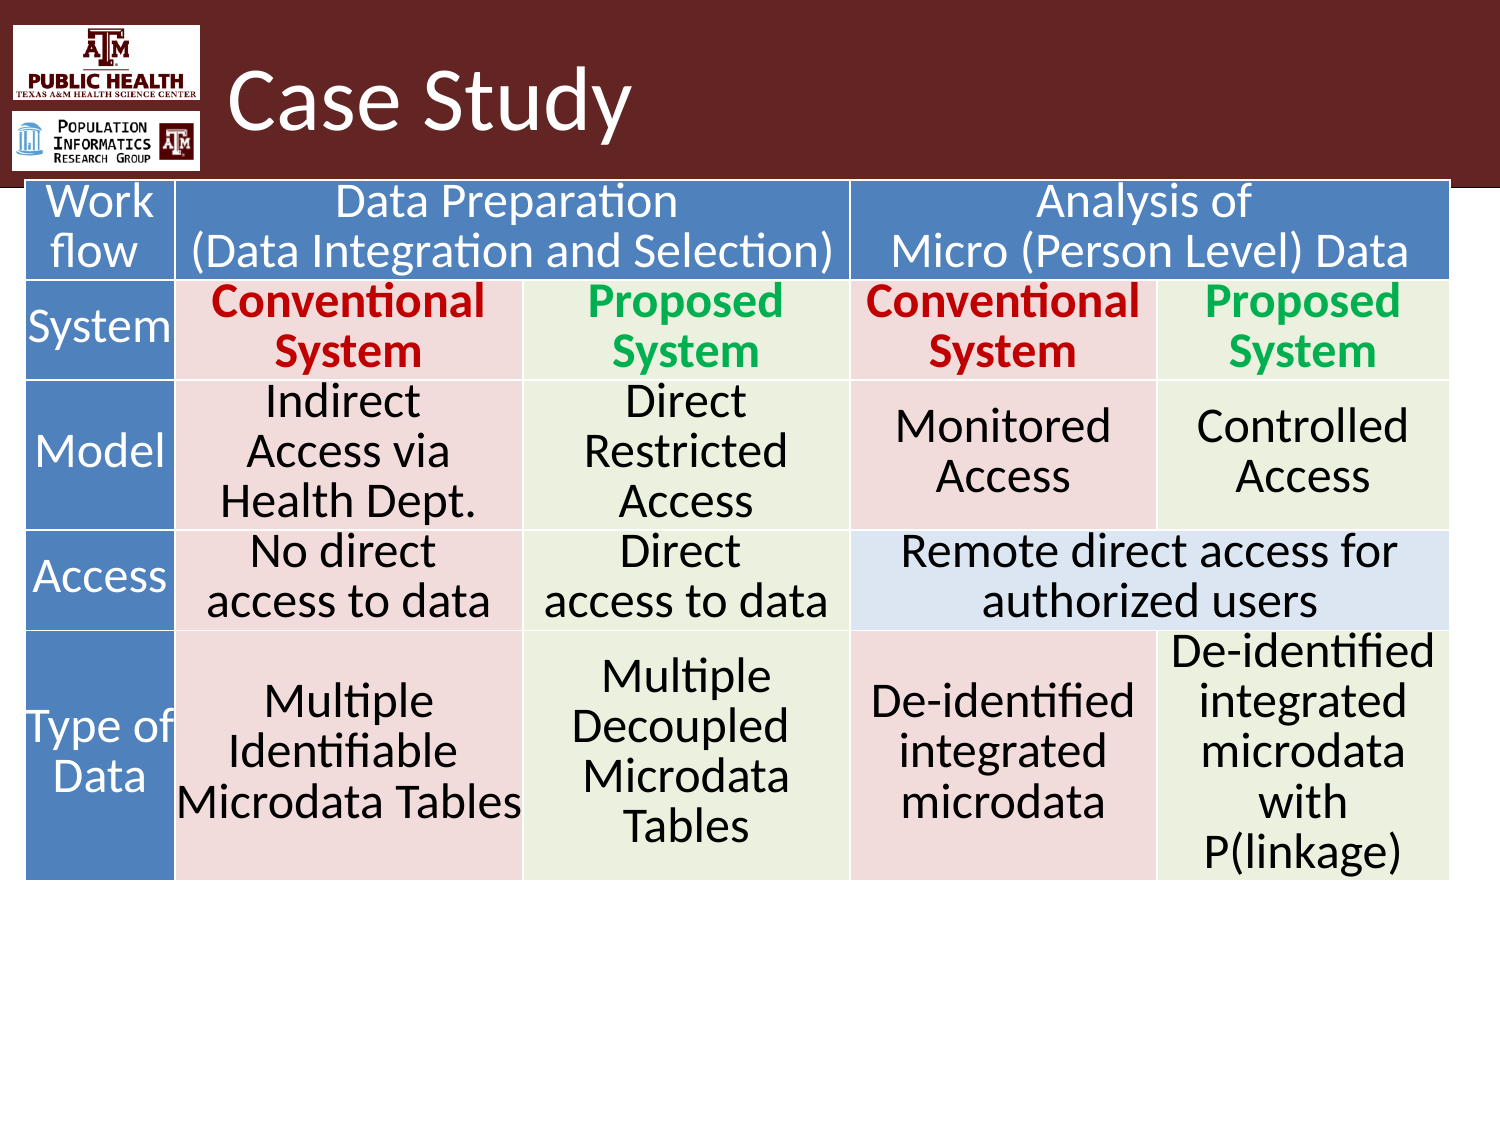

# Case Study
| Work flow | Data Preparation (Data Integration and Selection) |  | Analysis of Micro (Person Level) Data |  |
| --- | --- | --- | --- | --- |
| System | Conventional System | Proposed System | Conventional System | Proposed System |
| Model | Indirect Access via Health Dept. | Direct Restricted Access | Monitored Access | Controlled Access |
| Access | No direct access to data | Direct access to data | Remote direct access for authorized users |  |
| Type of Data | Multiple Identifiable Microdata Tables | Multiple Decoupled Microdata Tables | De-identified integrated microdata | De-identified integrated microdata with P(linkage) |